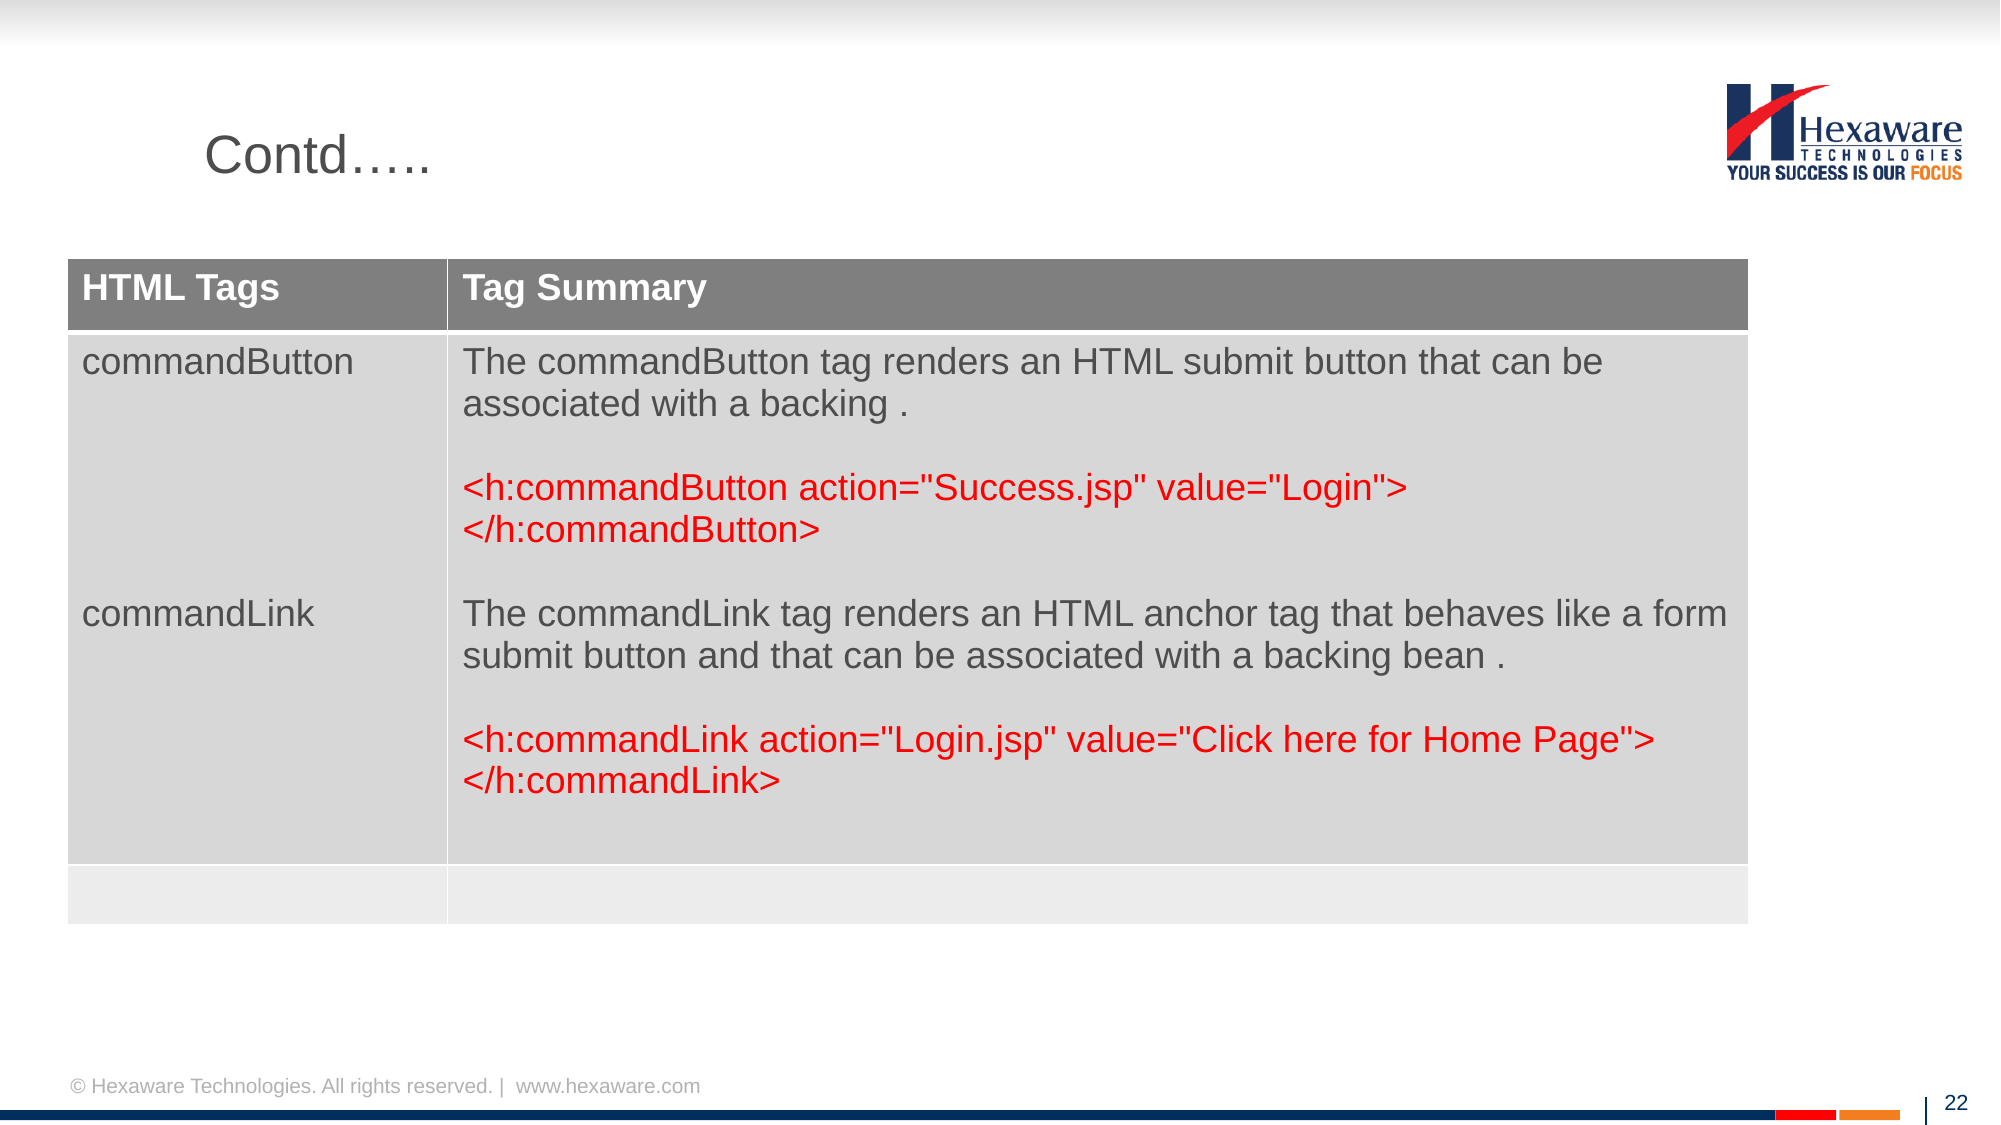

# Contd…..
| HTML Tags | Tag Summary |
| --- | --- |
| commandButton commandLink | The commandButton tag renders an HTML submit button that can be associated with a backing . <h:commandButton action="Success.jsp" value="Login"> </h:commandButton> The commandLink tag renders an HTML anchor tag that behaves like a form submit button and that can be associated with a backing bean . <h:commandLink action="Login.jsp" value="Click here for Home Page"> </h:commandLink> |
|  |  |